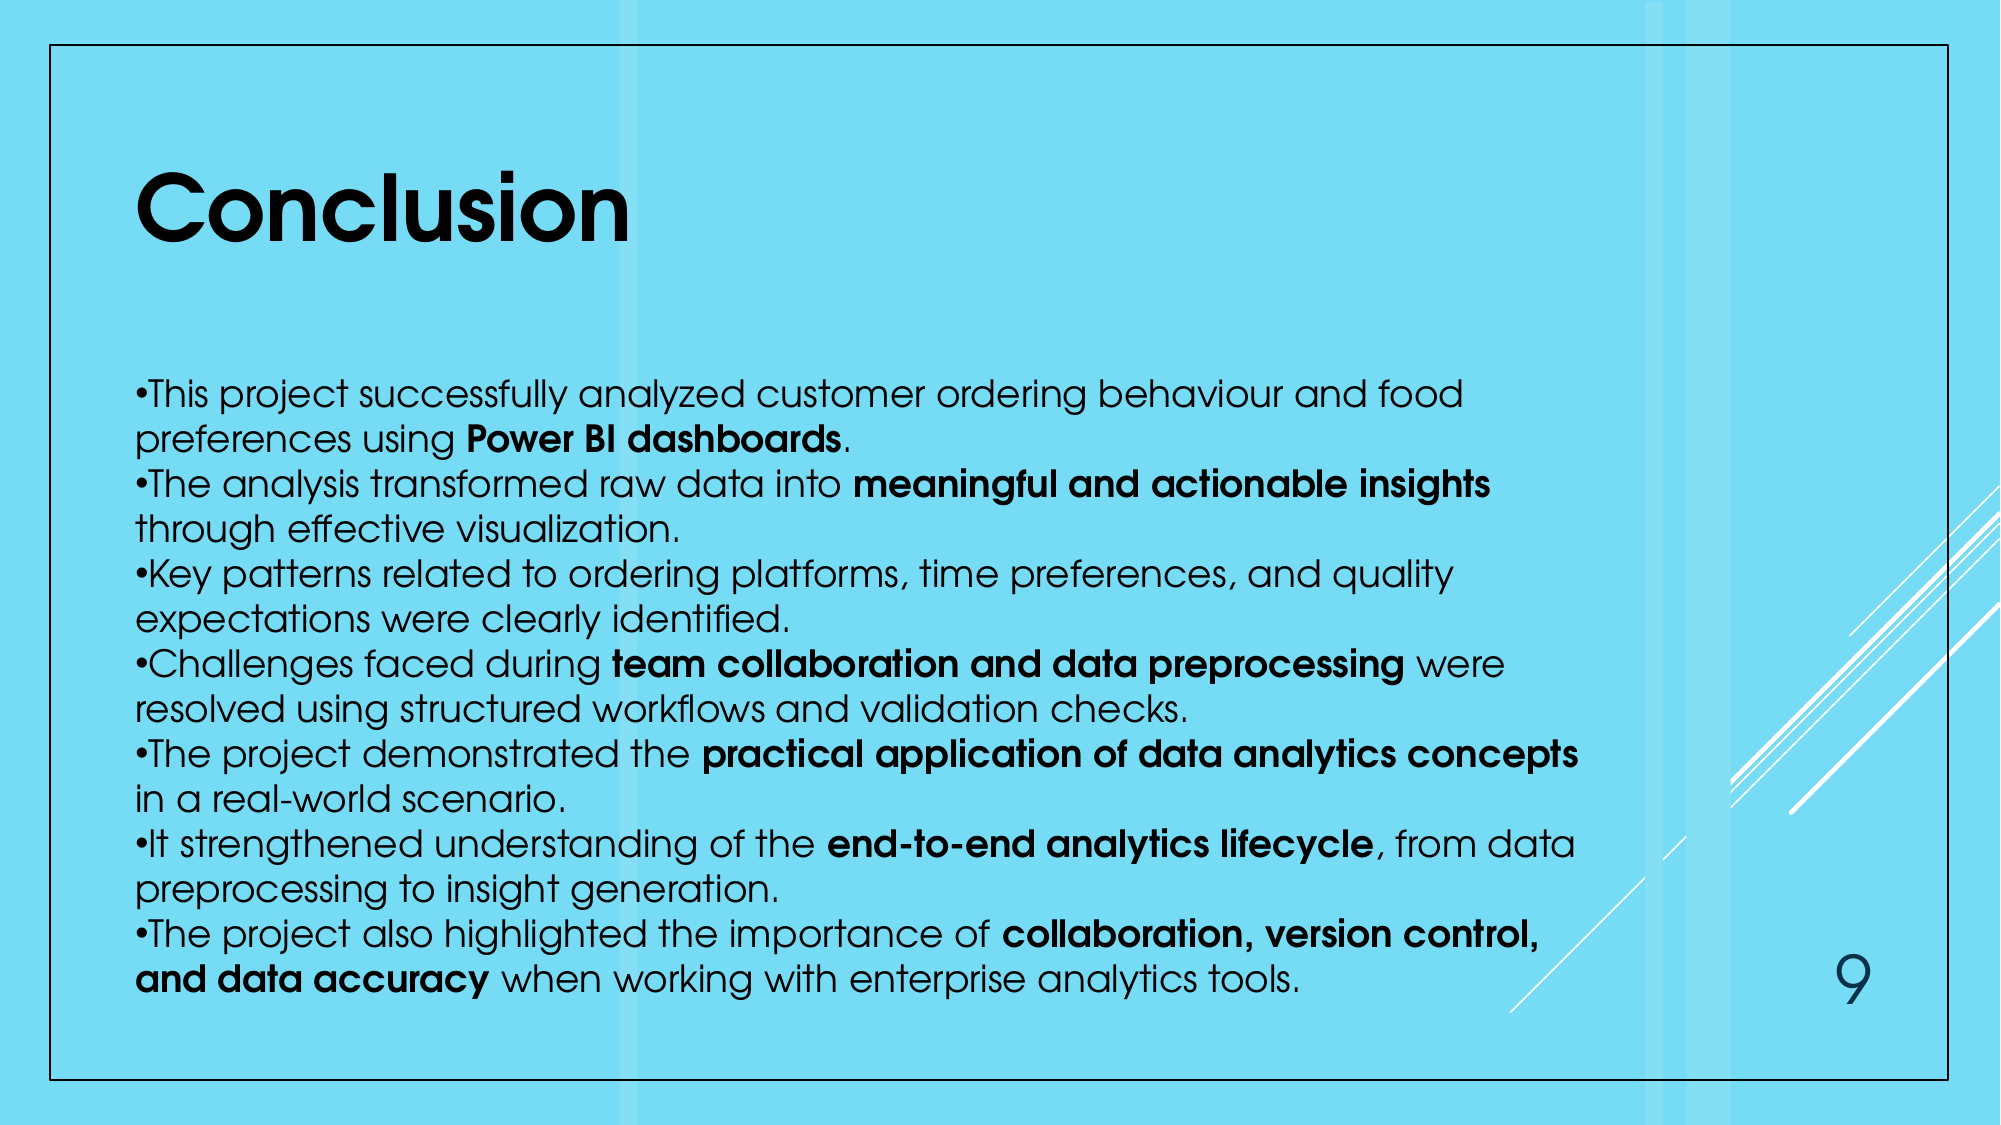

Conclusion

This project successfully analyzed customer ordering behaviour and food preferences using Power BI dashboards.
The analysis transformed raw data into meaningful and actionable insights through effective visualization.
Key patterns related to ordering platforms, time preferences, and quality expectations were clearly identified.
Challenges faced during team collaboration and data preprocessing were resolved using structured workflows and validation checks.
The project demonstrated the practical application of data analytics concepts in a real-world scenario.
It strengthened understanding of the end-to-end analytics lifecycle, from data preprocessing to insight generation.
The project also highlighted the importance of collaboration, version control, and data accuracy when working with enterprise analytics tools.
9